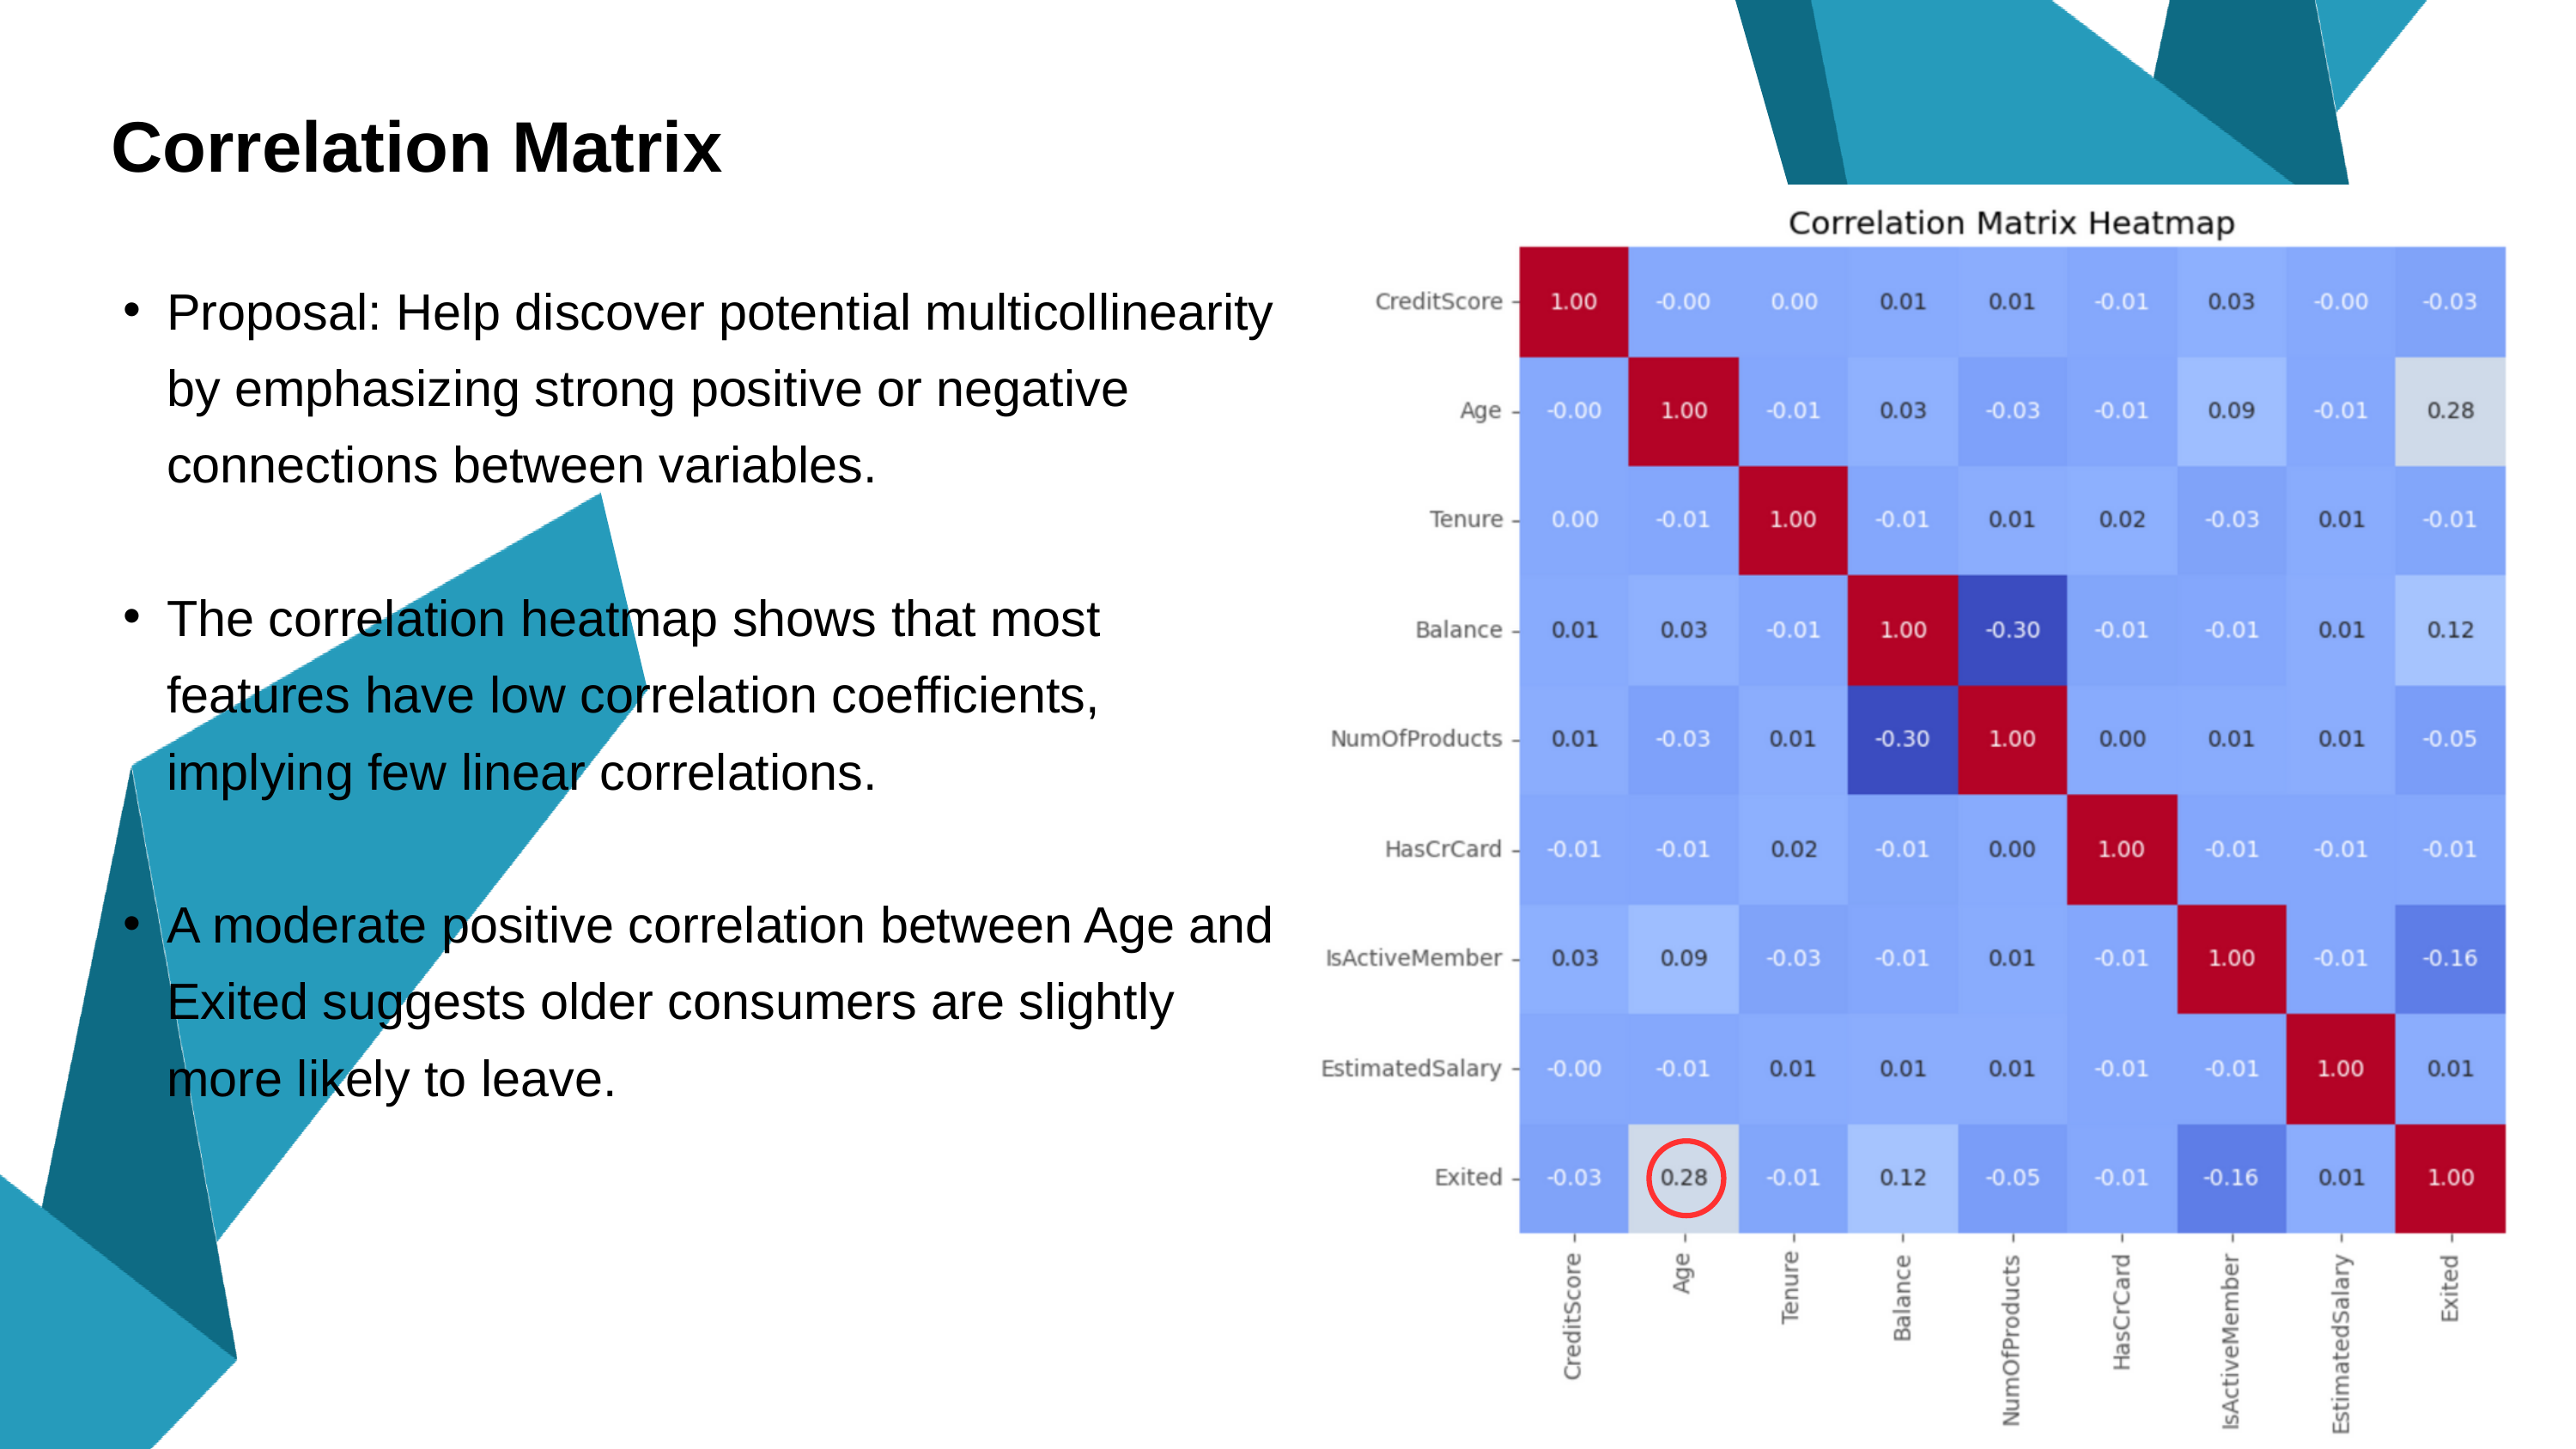

Correlation Matrix

Proposal: Help discover potential multicollinearity by emphasizing strong positive or negative connections between variables.

The correlation heatmap shows that most features have low correlation coefficients, implying few linear correlations.

A moderate positive correlation between Age and Exited suggests older consumers are slightly more likely to leave.